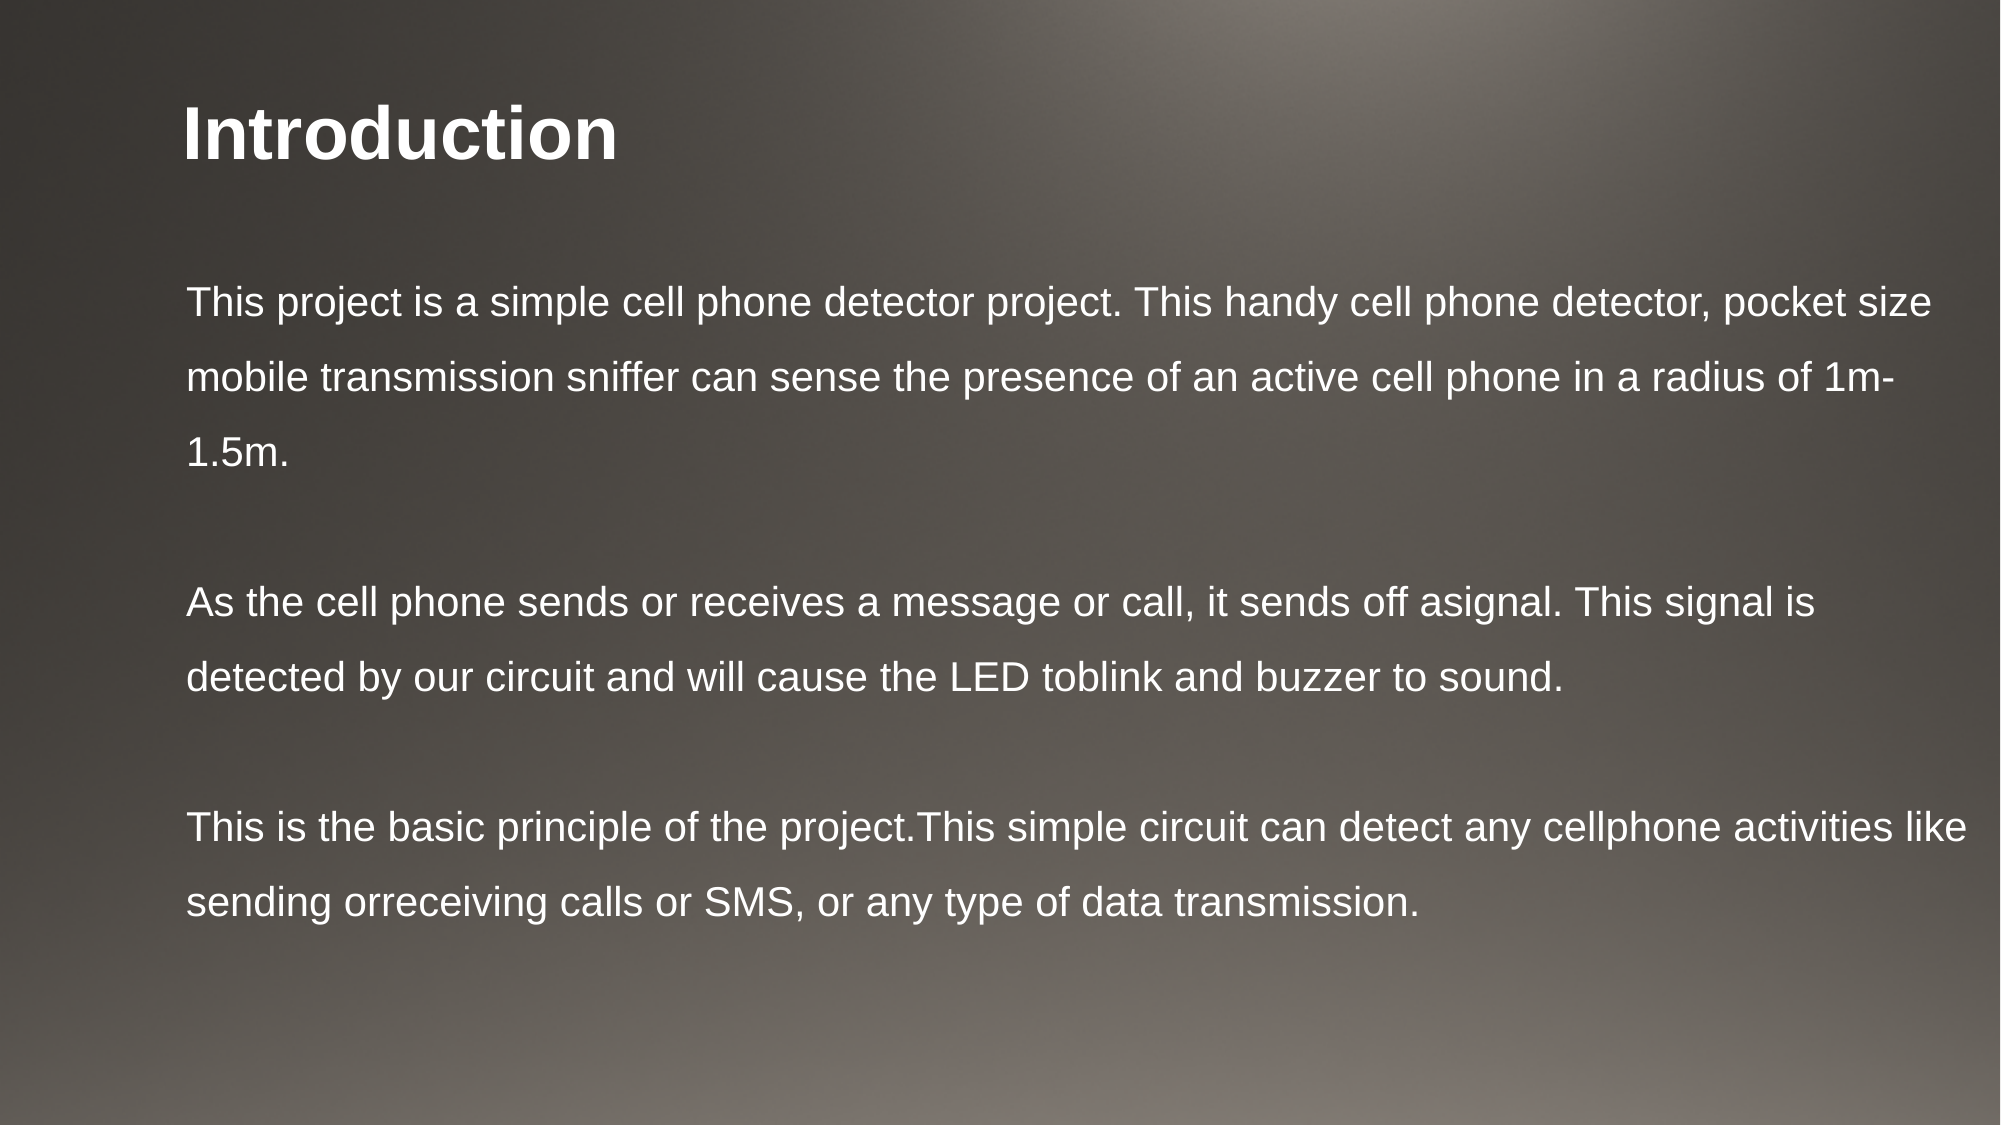

Introduction
This project is a simple cell phone detector project. This handy cell phone detector, pocket size mobile transmission sniffer can sense the presence of an active cell phone in a radius of 1m-1.5m.

As the cell phone sends or receives a message or call, it sends off asignal. This signal is detected by our circuit and will cause the LED toblink and buzzer to sound.

This is the basic principle of the project.This simple circuit can detect any cellphone activities like sending orreceiving calls or SMS, or any type of data transmission.